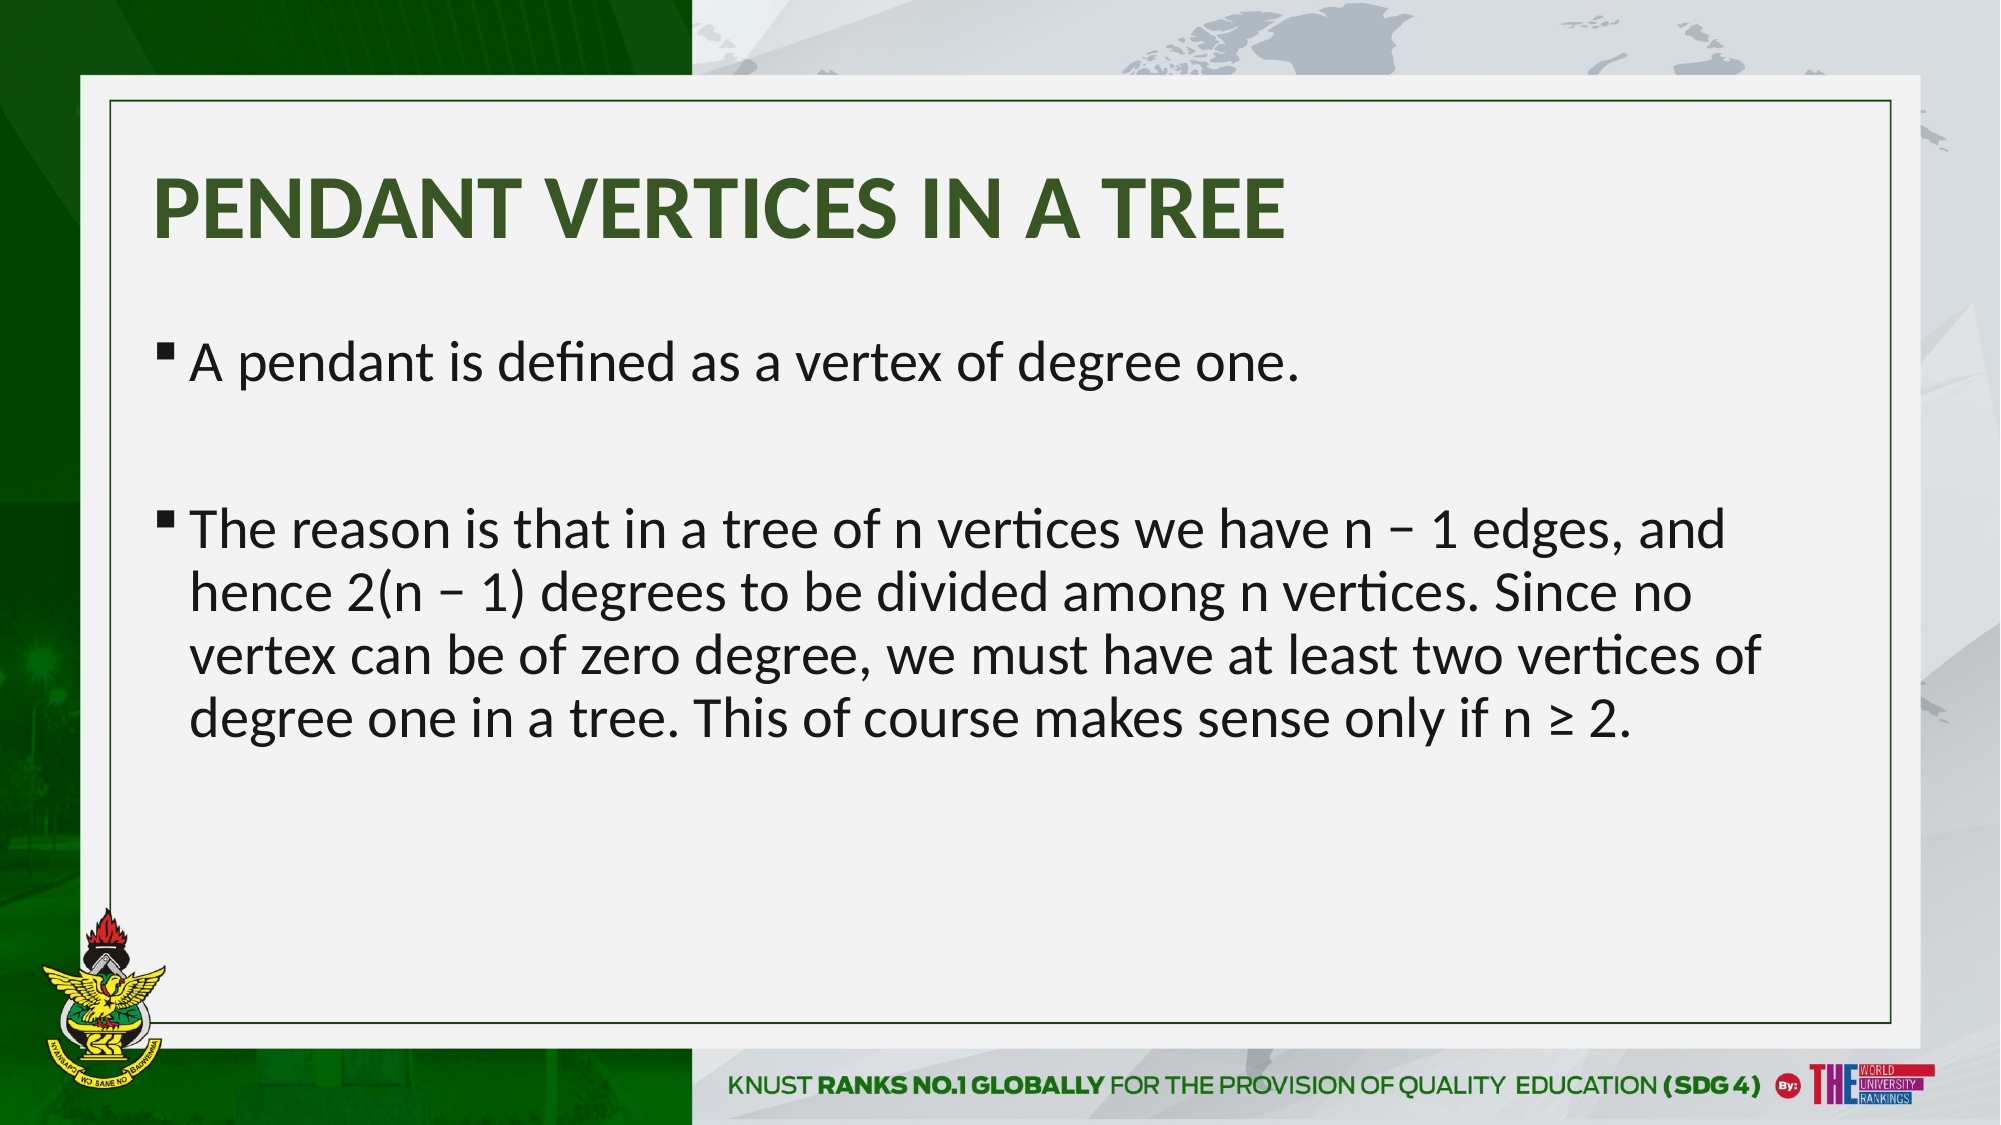

# PENDANT VERTICES IN A TREE
A pendant is defined as a vertex of degree one.

The reason is that in a tree of n vertices we have n − 1 edges, and hence 2(n − 1) degrees to be divided among n vertices. Since no vertex can be of zero degree, we must have at least two vertices of degree one in a tree. This of course makes sense only if n ≥ 2.